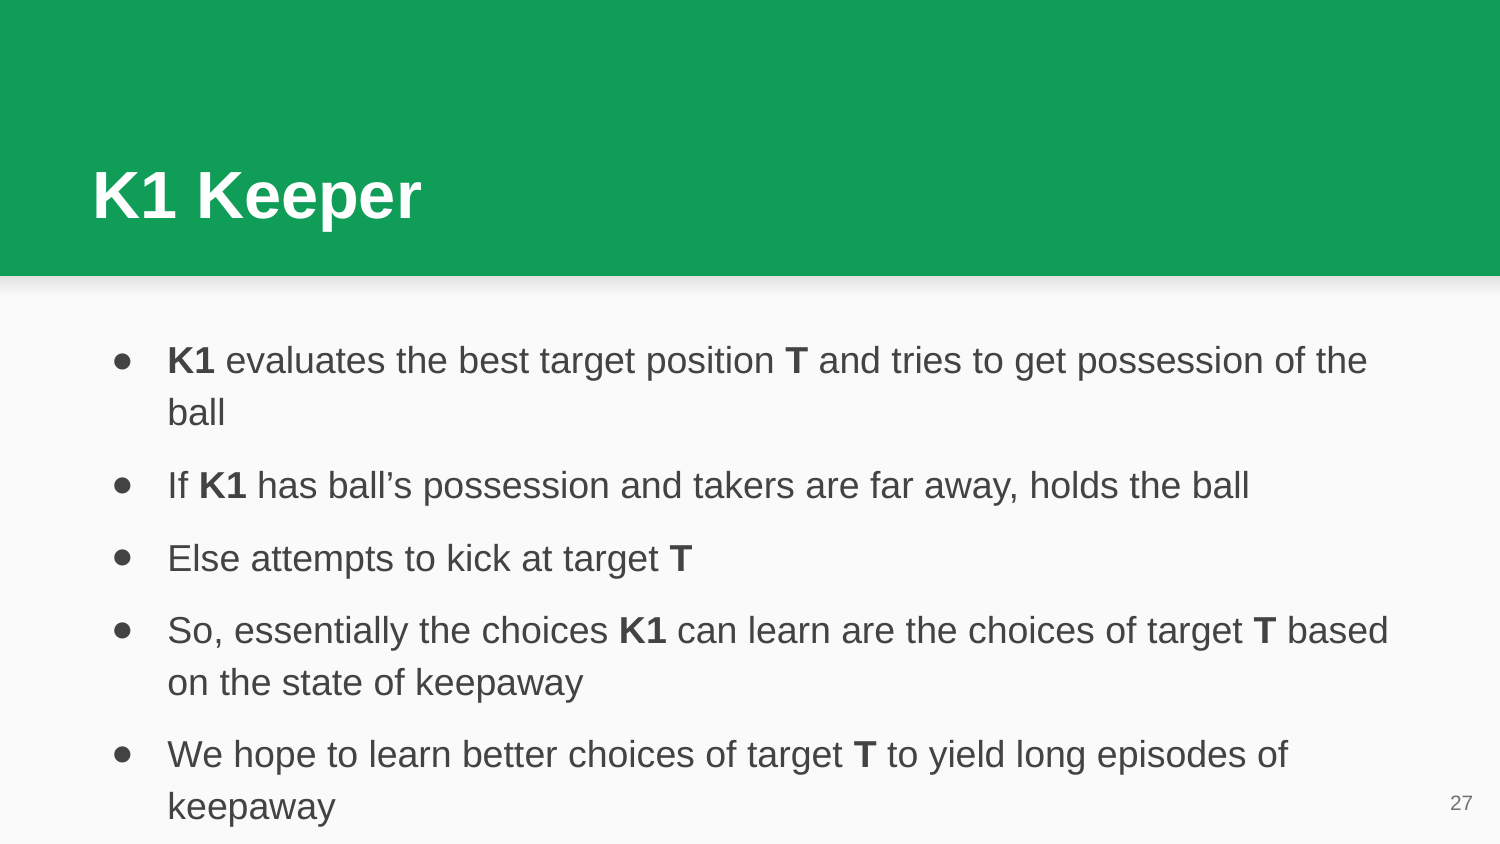

# K1 Keeper
K1 evaluates the best target position T and tries to get possession of the ball
If K1 has ball’s possession and takers are far away, holds the ball
Else attempts to kick at target T
So, essentially the choices K1 can learn are the choices of target T based on the state of keepaway
We hope to learn better choices of target T to yield long episodes of keepaway
27